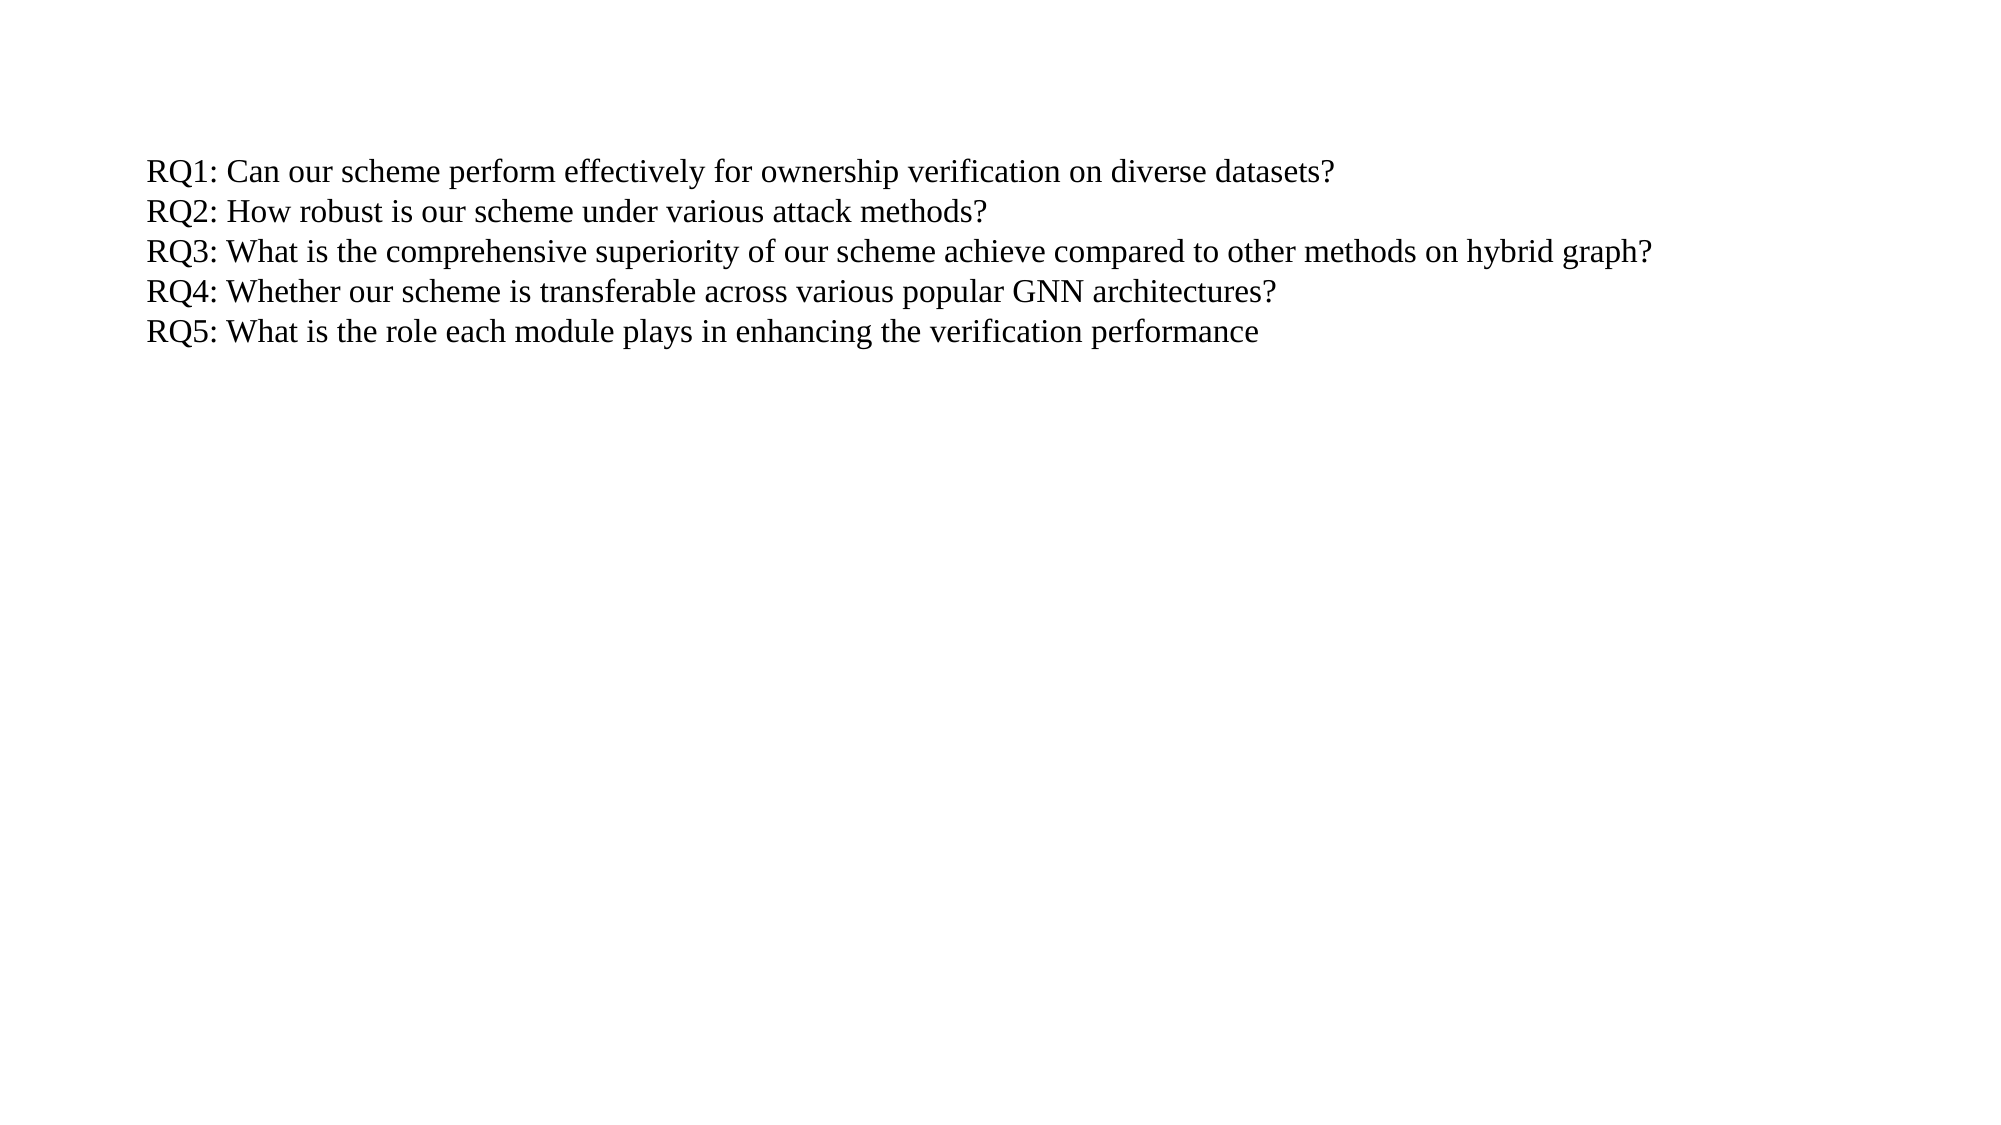

RQ1: Can our scheme perform effectively for ownership verification on diverse datasets?
RQ2: How robust is our scheme under various attack methods?
RQ3: What is the comprehensive superiority of our scheme achieve compared to other methods on hybrid graph?
RQ4: Whether our scheme is transferable across various popular GNN architectures?
RQ5: What is the role each module plays in enhancing the verification performance